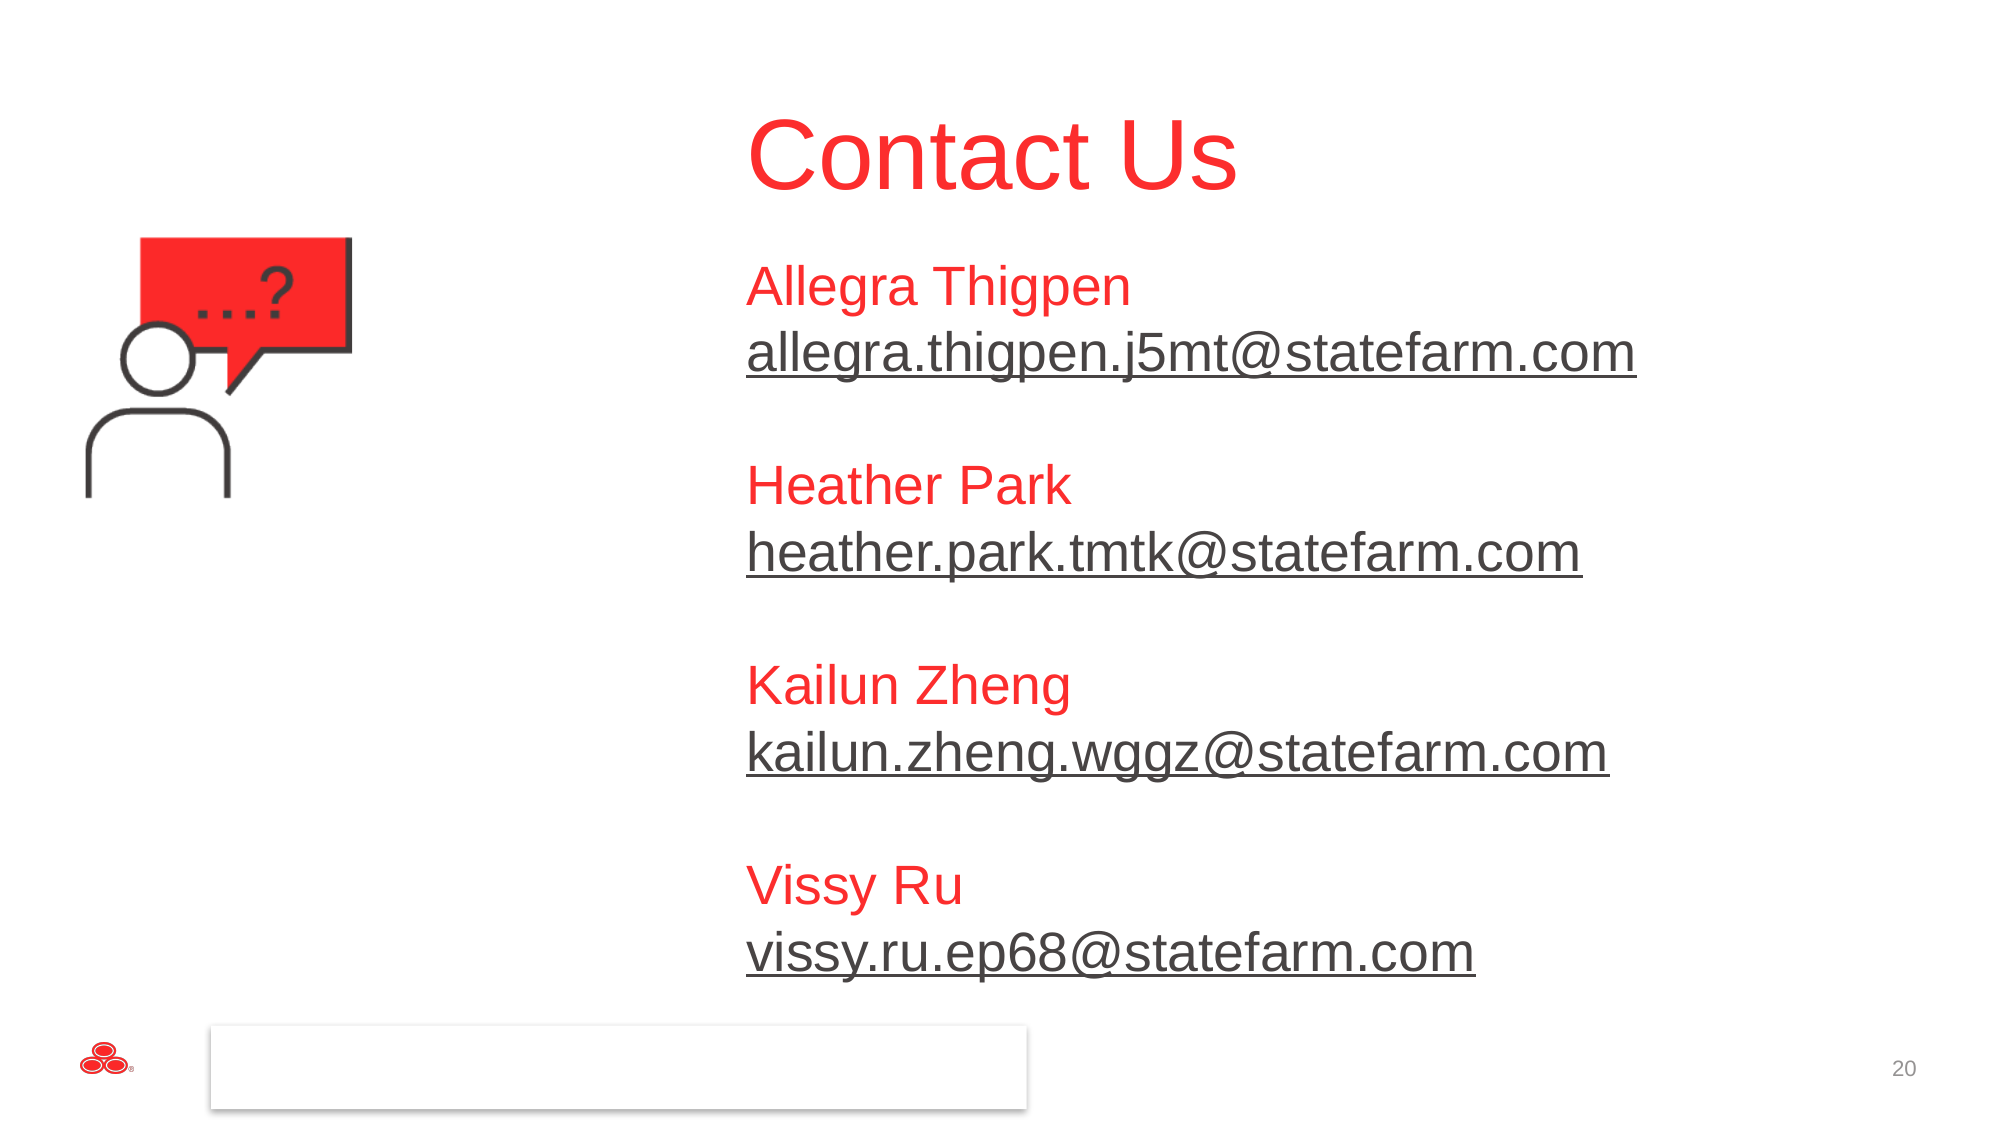

Contact Us

Allegra Thigpen
allegra.thigpen.j5mt@statefarm.com

Heather Park
heather.park.tmtk@statefarm.com

Kailun Zheng
kailun.zheng.wggz@statefarm.com

Vissy Ru
vissy.ru.ep68@statefarm.com

20